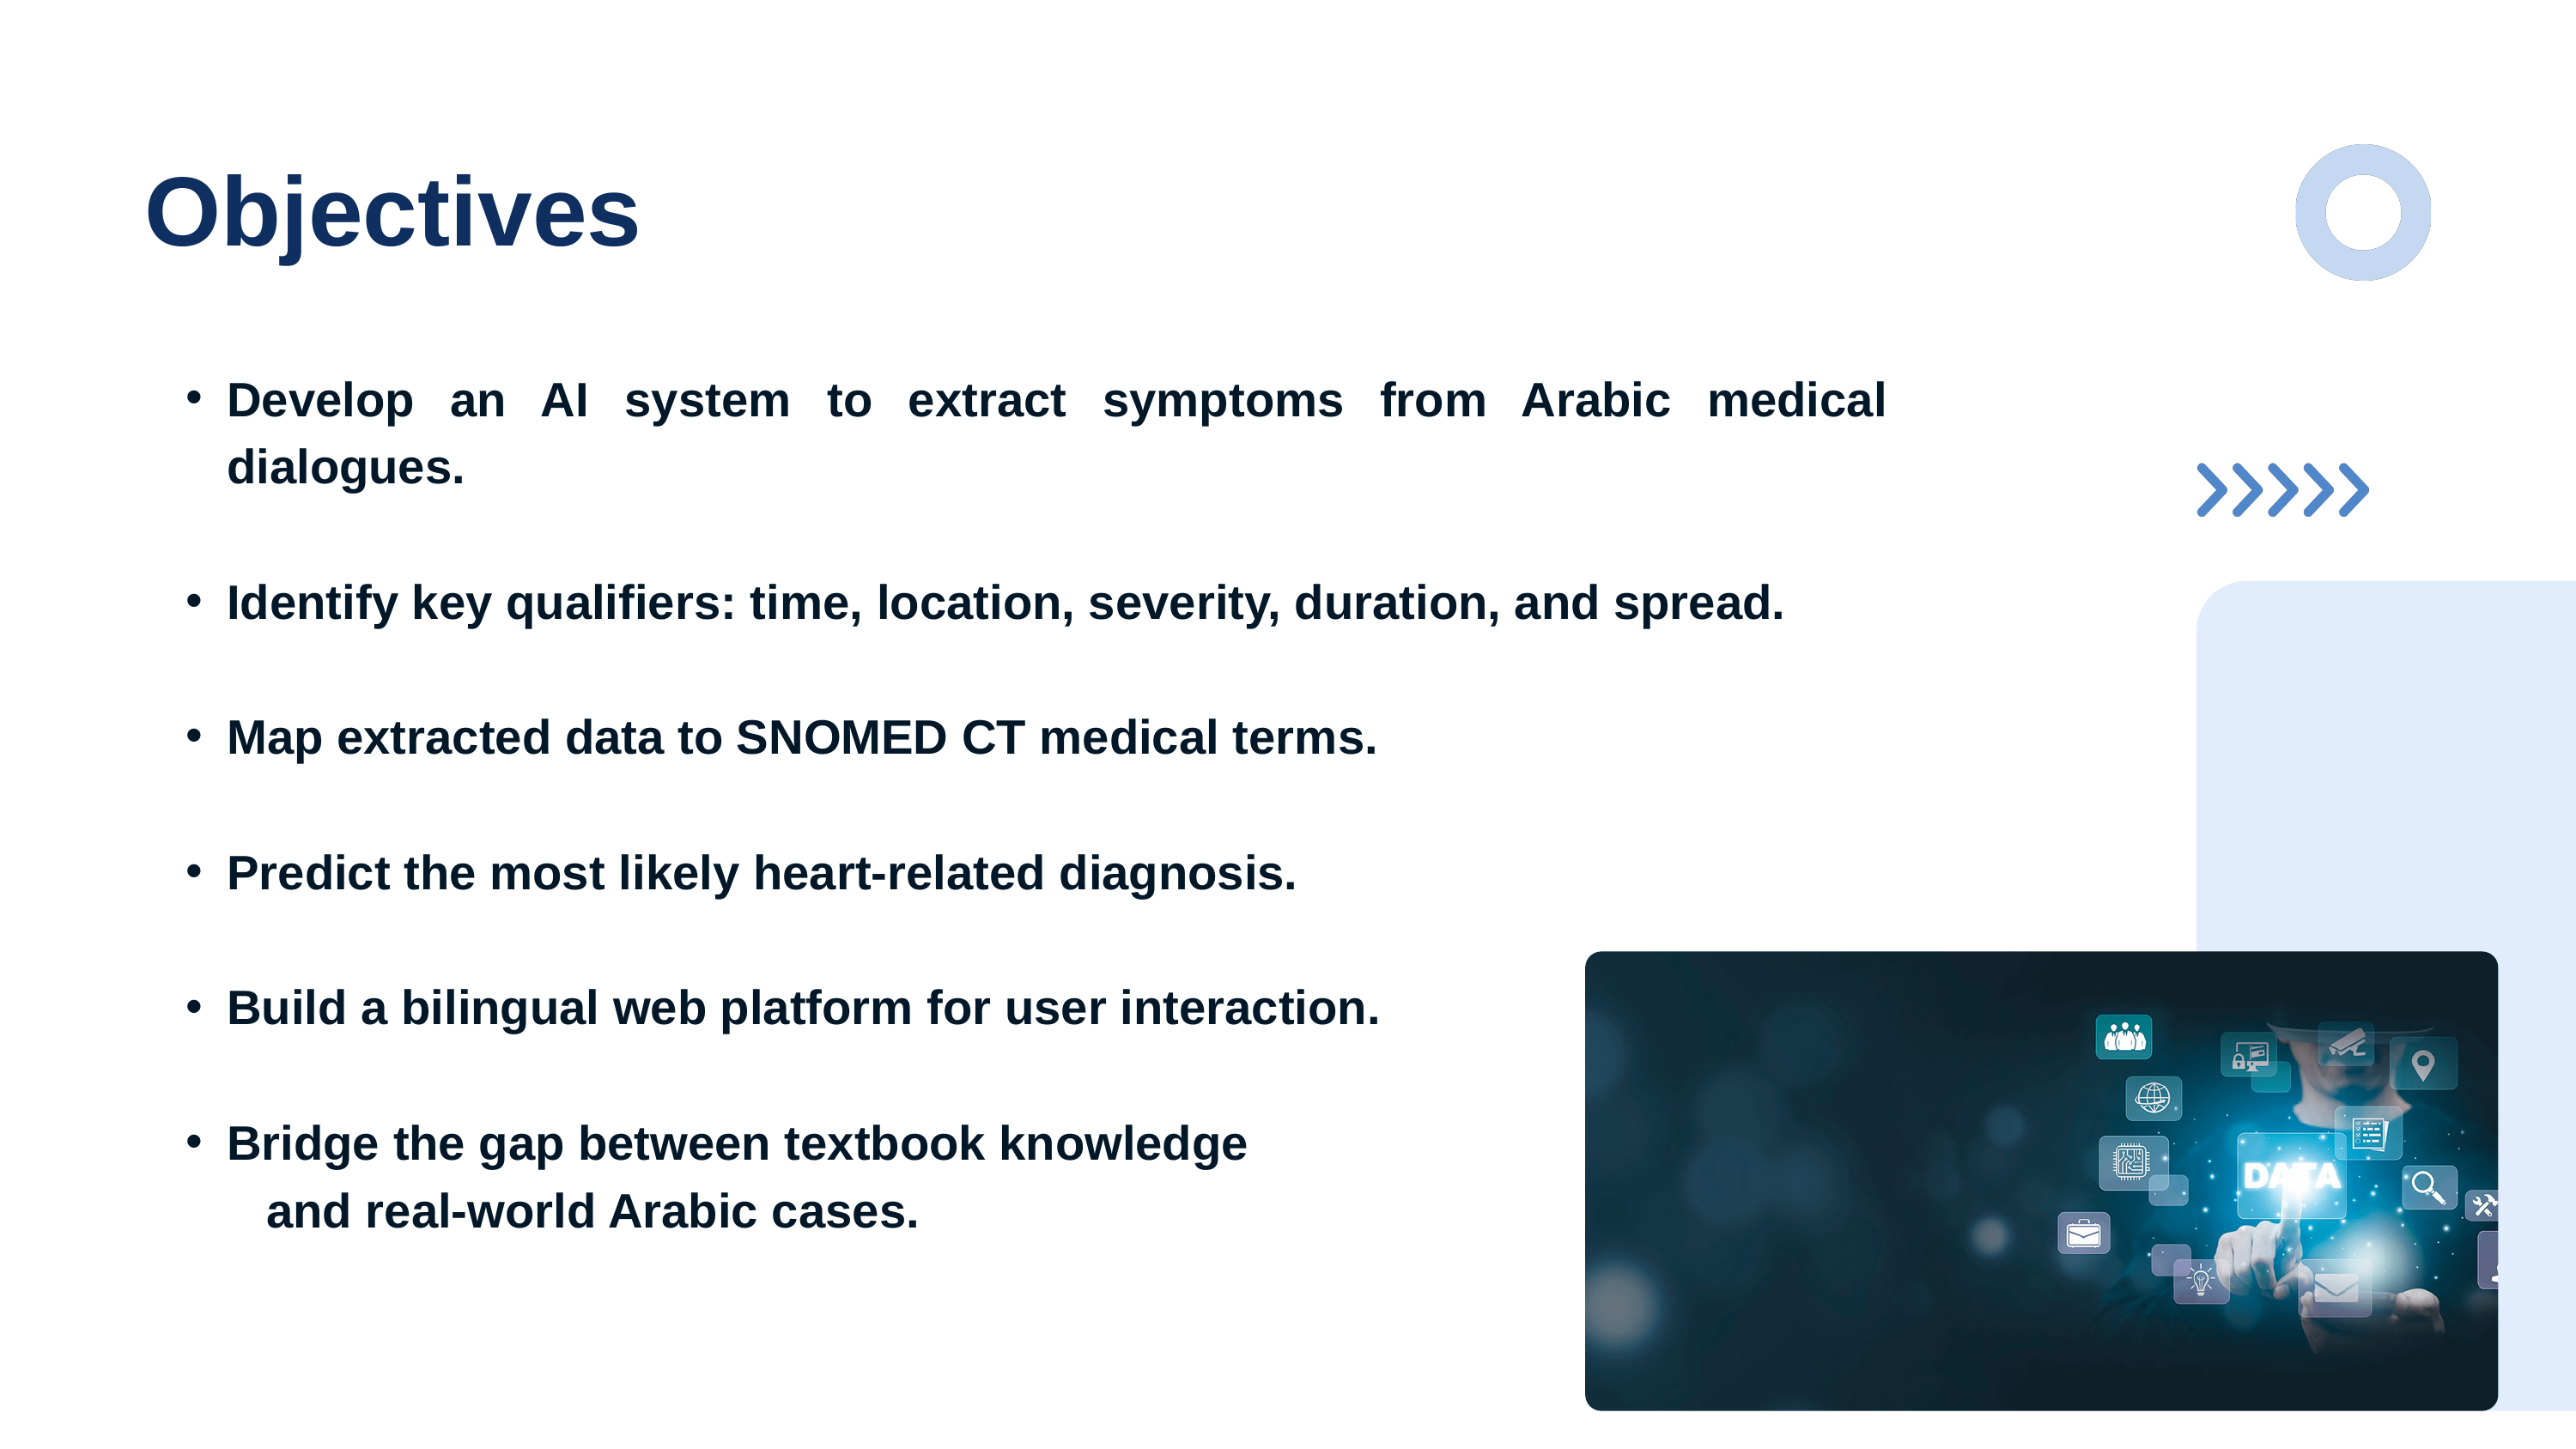

Objectives

Develop an AI system to extract symptoms from Arabic medical dialogues.

Identify key qualifiers: time, location, severity, duration, and spread.

Map extracted data to SNOMED CT medical terms.

Predict the most likely heart-related diagnosis.

Build a bilingual web platform for user interaction.

Bridge the gap between textbook knowledge
         and real-world Arabic cases.